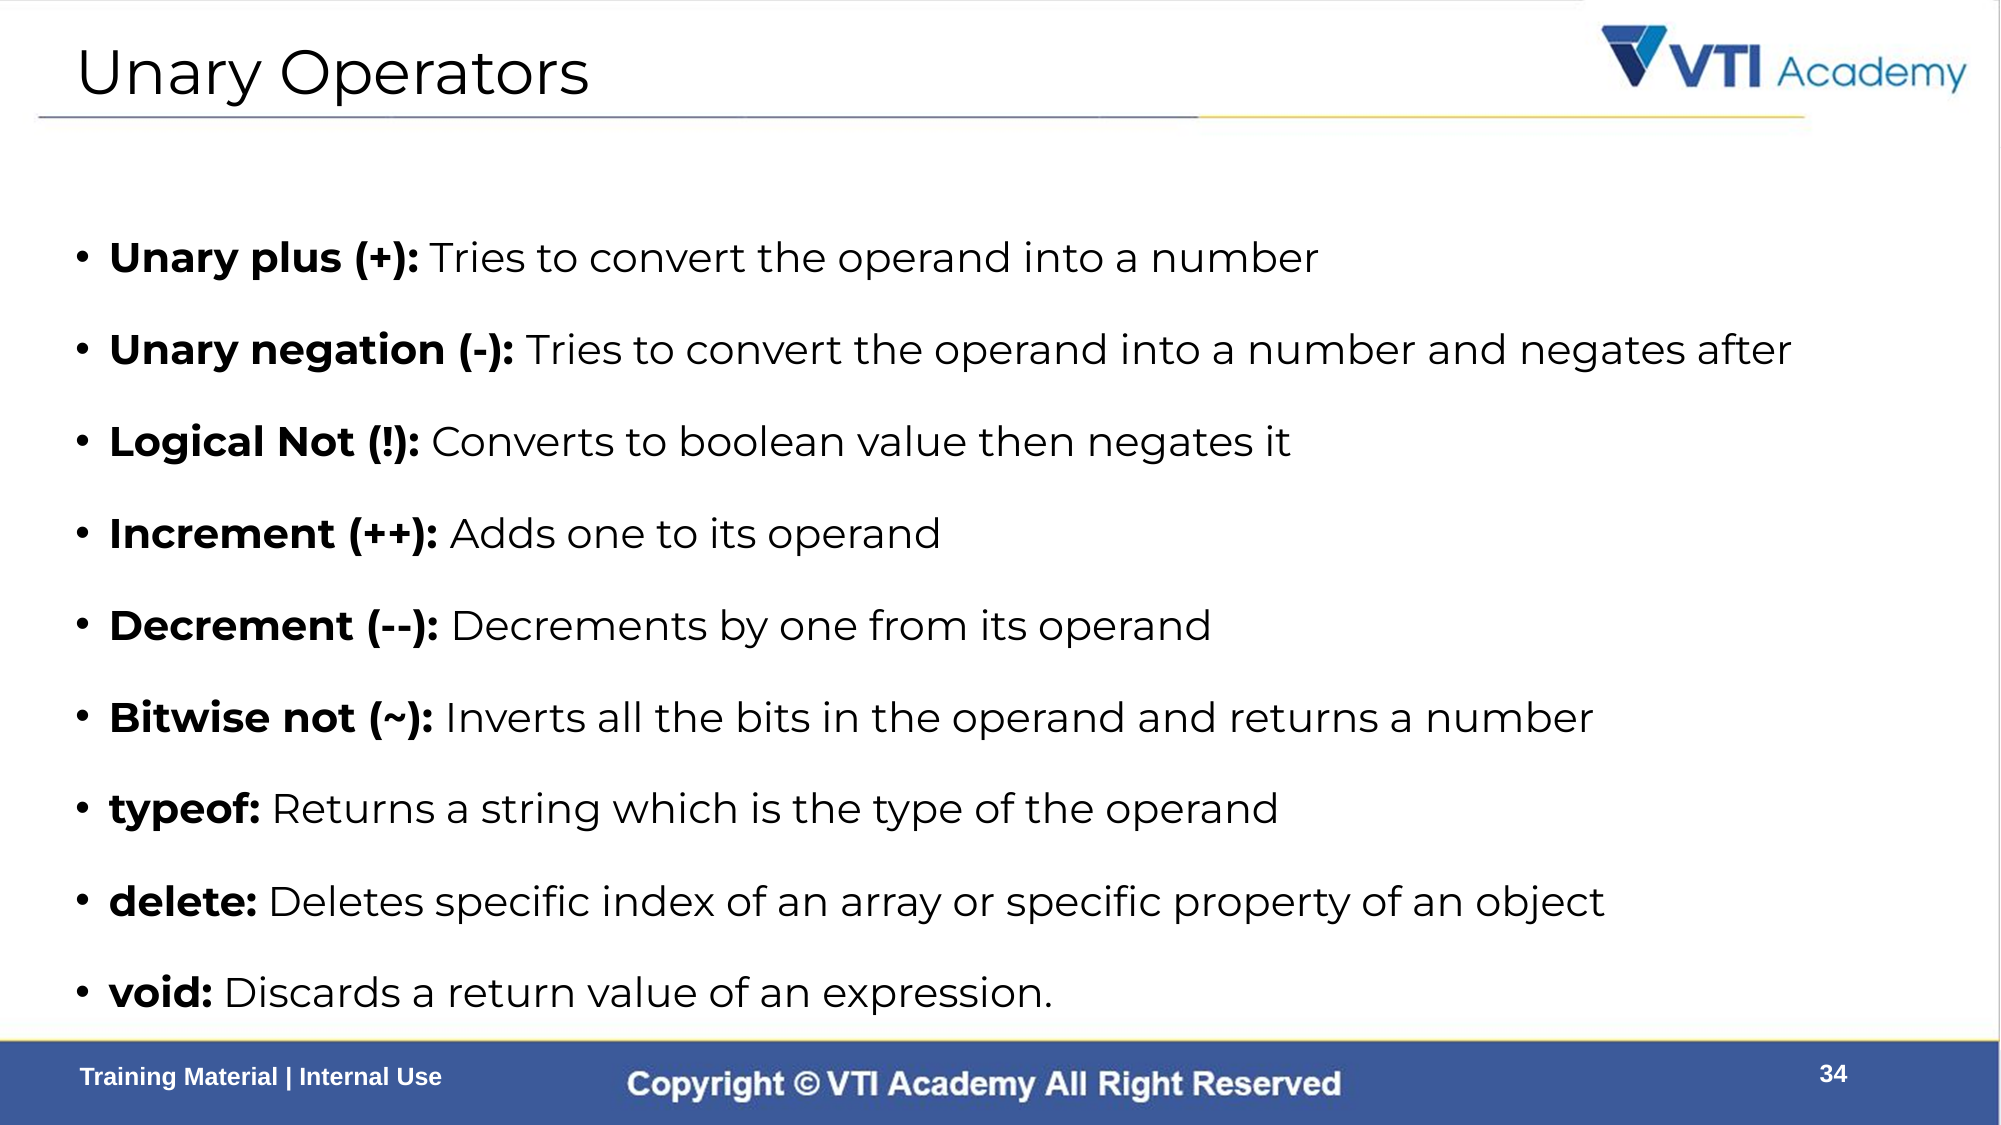

# Unary Operators
Unary plus (+): Tries to convert the operand into a number
Unary negation (-): Tries to convert the operand into a number and negates after
Logical Not (!): Converts to boolean value then negates it
Increment (++): Adds one to its operand
Decrement (--): Decrements by one from its operand
Bitwise not (~): Inverts all the bits in the operand and returns a number
typeof: Returns a string which is the type of the operand
delete: Deletes specific index of an array or specific property of an object
void: Discards a return value of an expression.
34
Training Material | Internal Use